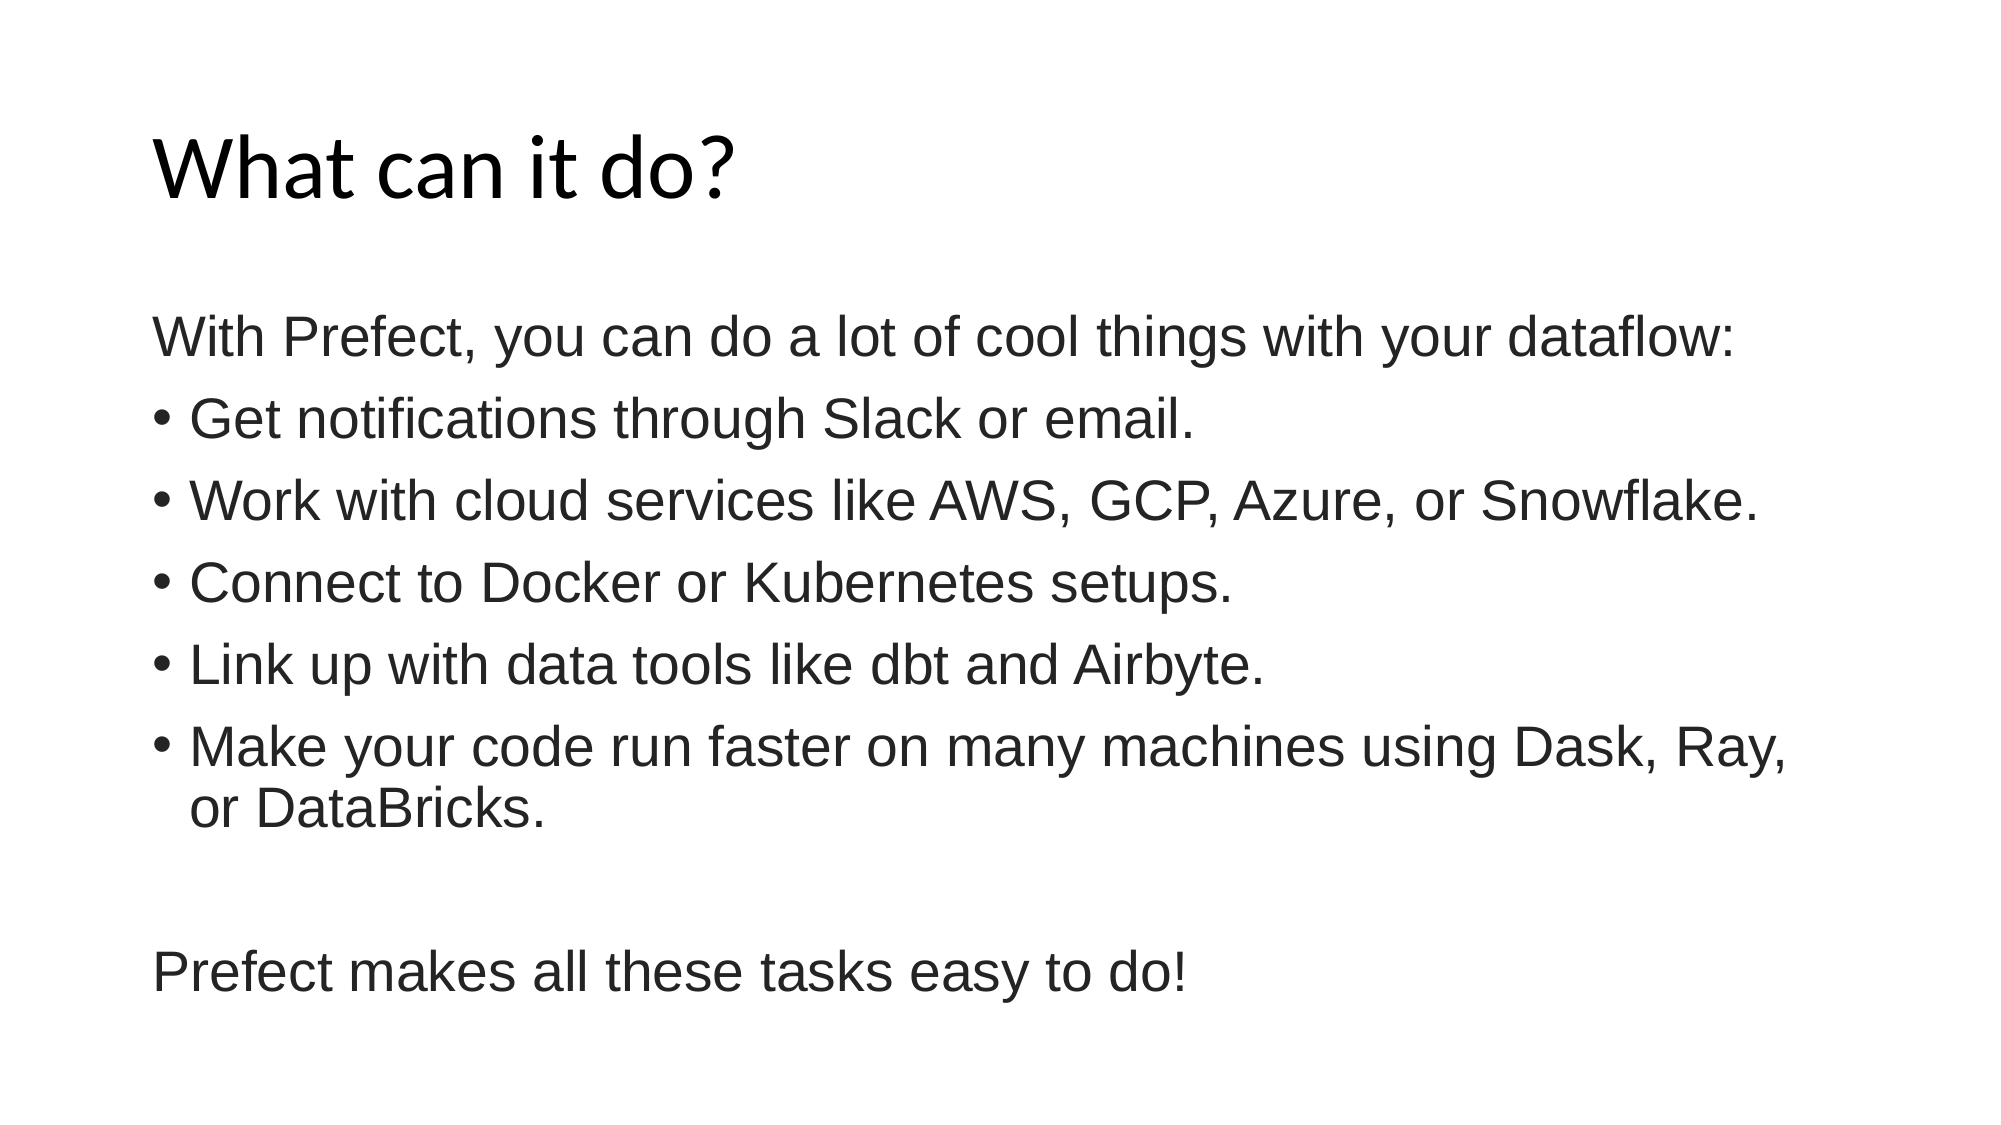

# What can it do?
With Prefect, you can do a lot of cool things with your dataflow:
Get notifications through Slack or email.
Work with cloud services like AWS, GCP, Azure, or Snowflake.
Connect to Docker or Kubernetes setups.
Link up with data tools like dbt and Airbyte.
Make your code run faster on many machines using Dask, Ray, or DataBricks.

Prefect makes all these tasks easy to do!